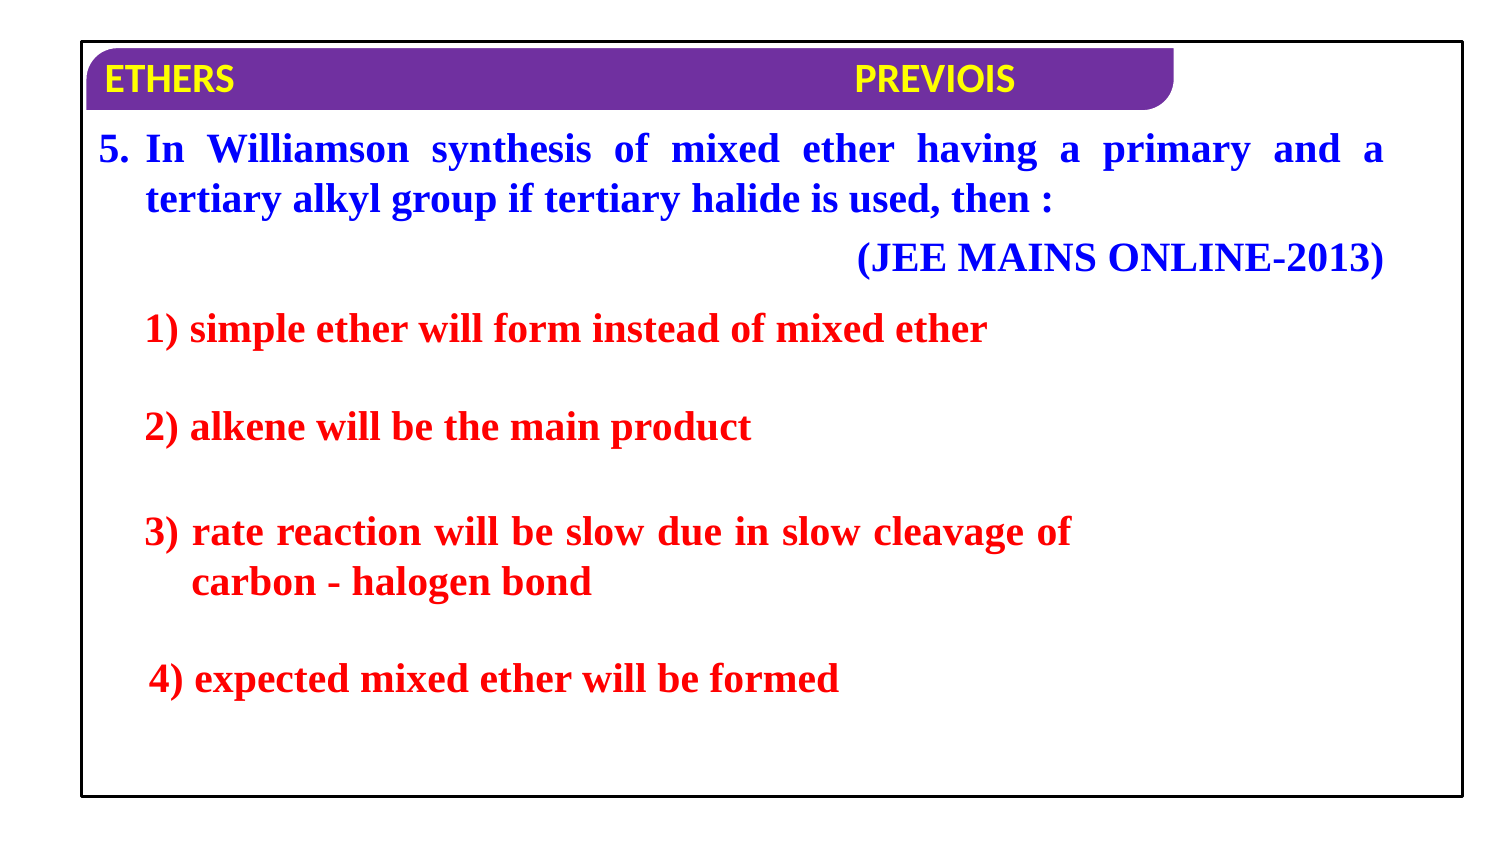

5.	In Williamson synthesis of mixed ether having a primary and a tertiary alkyl group if tertiary halide is used, then :
(JEE MAINS ONLINE-2013)
1) simple ether will form instead of mixed ether
2) alkene will be the main product
3) rate reaction will be slow due in slow cleavage of carbon - halogen bond
4) expected mixed ether will be formed